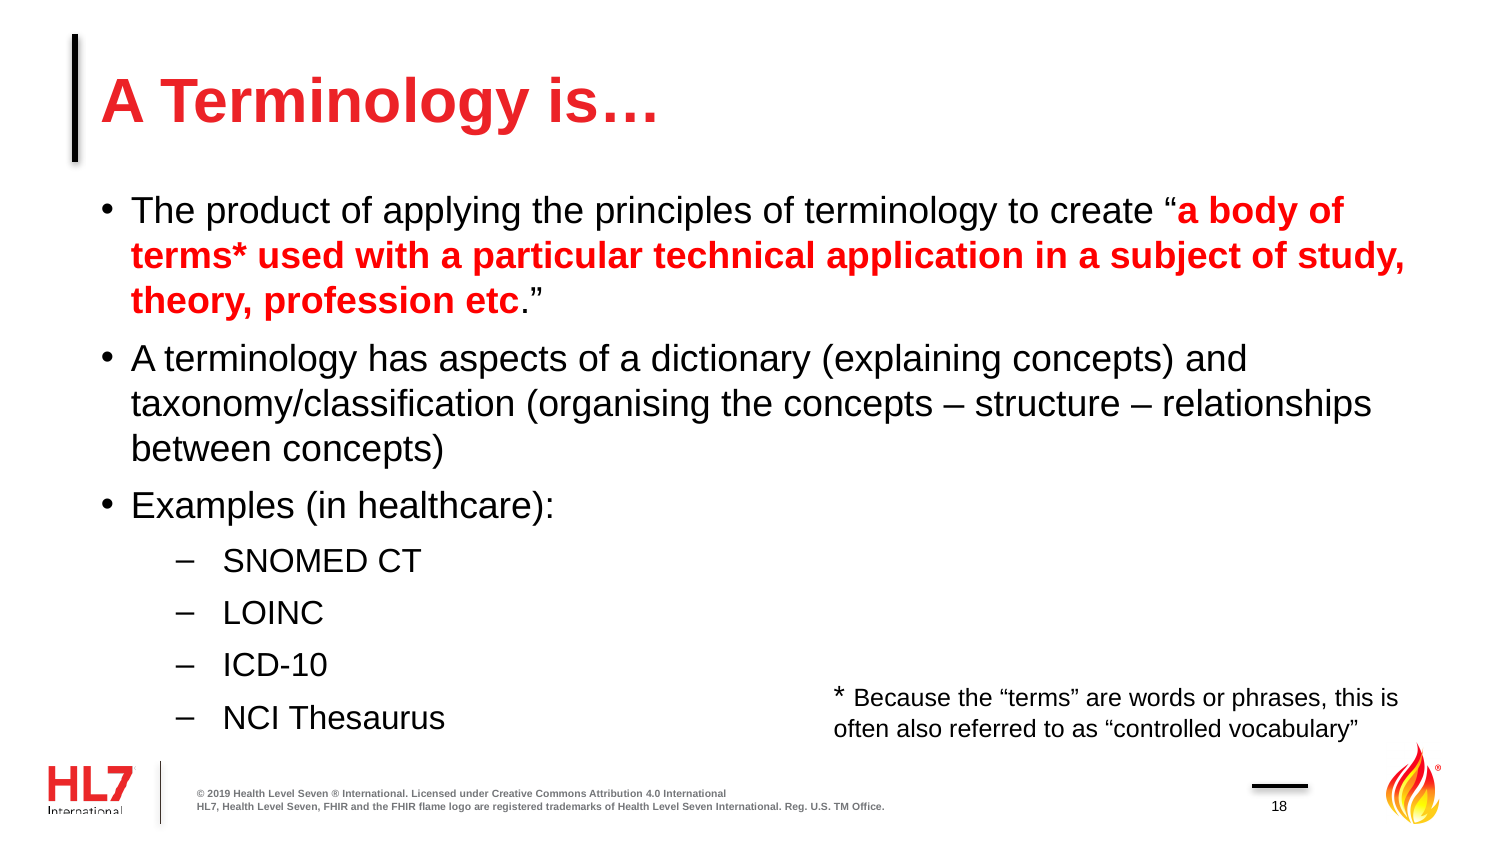

# A Terminology is…
The product of applying the principles of terminology to create “a body of terms* used with a particular technical application in a subject of study, theory, profession etc.”
A terminology has aspects of a dictionary (explaining concepts) and taxonomy/classification (organising the concepts – structure – relationships between concepts)
Examples (in healthcare):
SNOMED CT
LOINC
ICD-10
NCI Thesaurus
* Because the “terms” are words or phrases, this is often also referred to as “controlled vocabulary”
© 2019 Health Level Seven ® International. Licensed under Creative Commons Attribution 4.0 International
HL7, Health Level Seven, FHIR and the FHIR flame logo are registered trademarks of Health Level Seven International. Reg. U.S. TM Office.
18